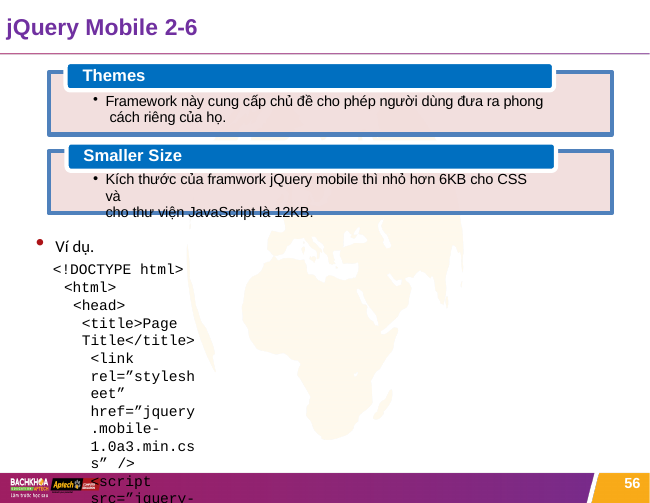

# jQuery Mobile 2-6
Themes
Framework này cung cấp chủ đề cho phép người dùng đưa ra phong  cách riêng của họ.

Smaller Size
Kích thước của framwork jQuery mobile thì nhỏ hơn 6KB cho CSS và
cho thư viện JavaScript là 12KB.

Ví dụ.
<!DOCTYPE html>
<html>
<head>
<title>Page Title</title>
<link rel=”stylesheet” href=”jquery.mobile-1.0a3.min.css” />
<script src=”jquery-1.5.min.js”></script>
<script src=”jquery.mobile-1.0a3.min.js”></script>
</head>
<body>
<div data-role=”page”>
<div data-role=”header”>
<h1>Car Rental</h1>
</div>

56